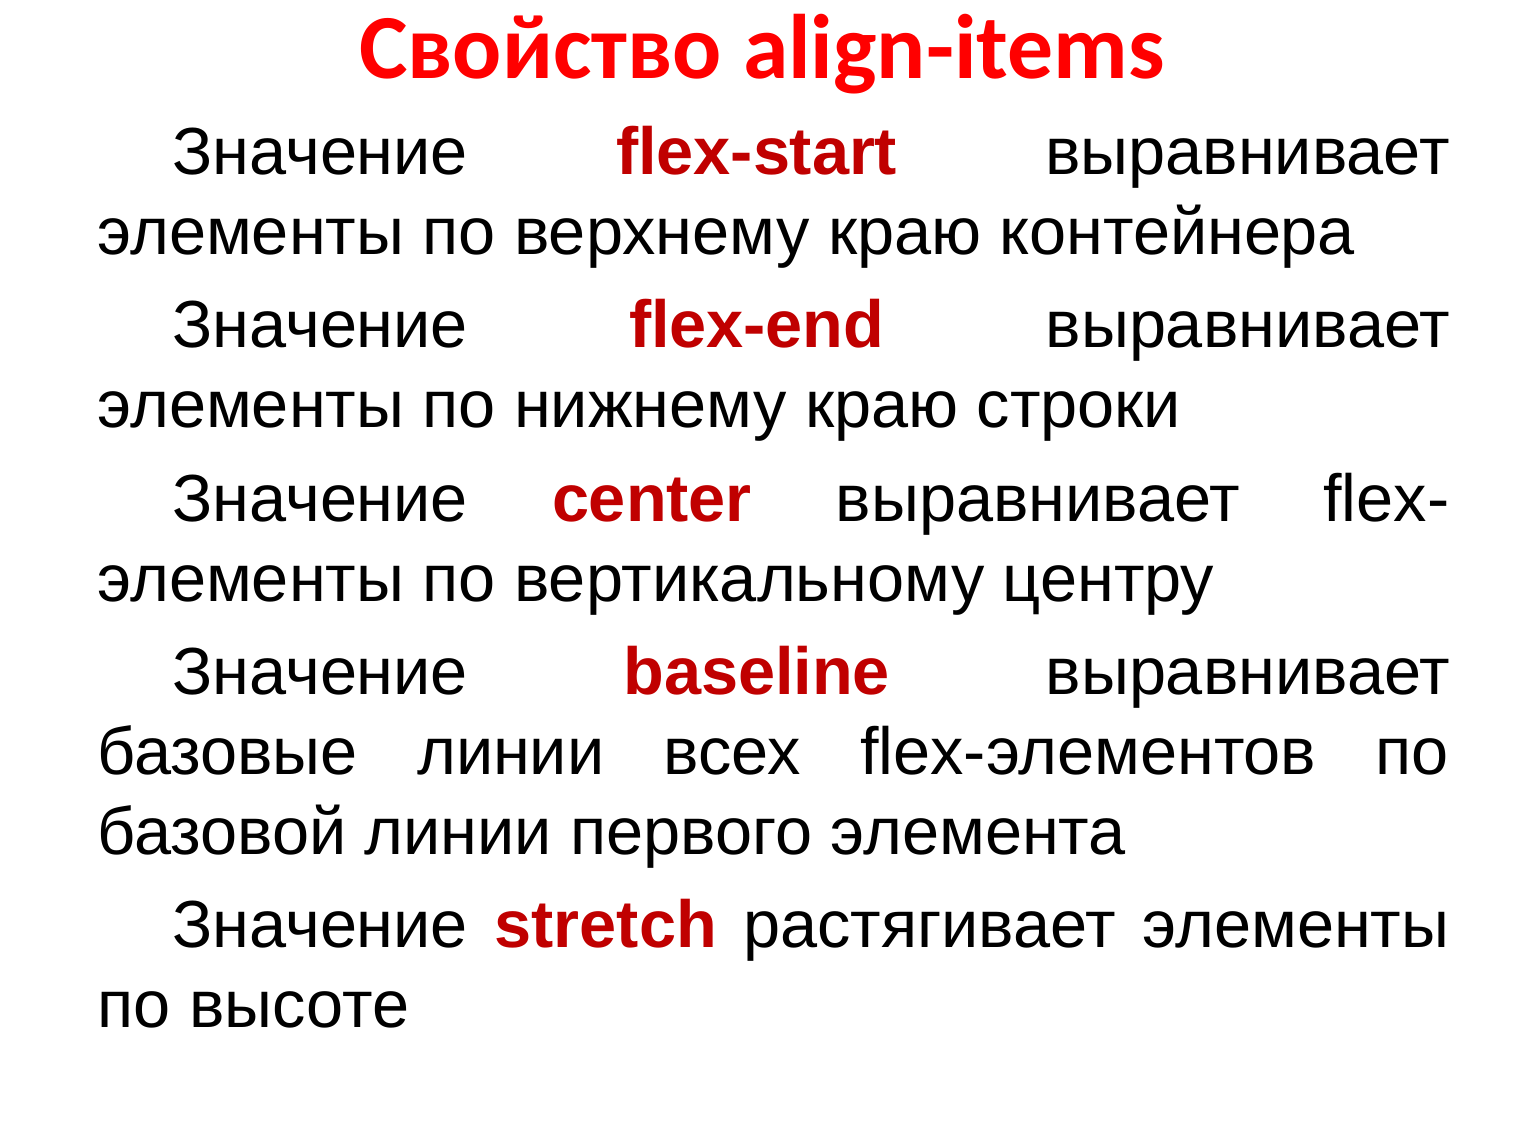

# Свойство align-items
Значение flex-start выравнивает элементы по верхнему краю контейнера
Значение flex-end выравнивает элементы по нижнему краю строки
Значение center выравнивает flex-элементы по вертикальному центру
Значение baseline выравнивает базовые линии всех flex-элементов по базовой линии первого элемента
Значение stretch растягивает элементы по высоте